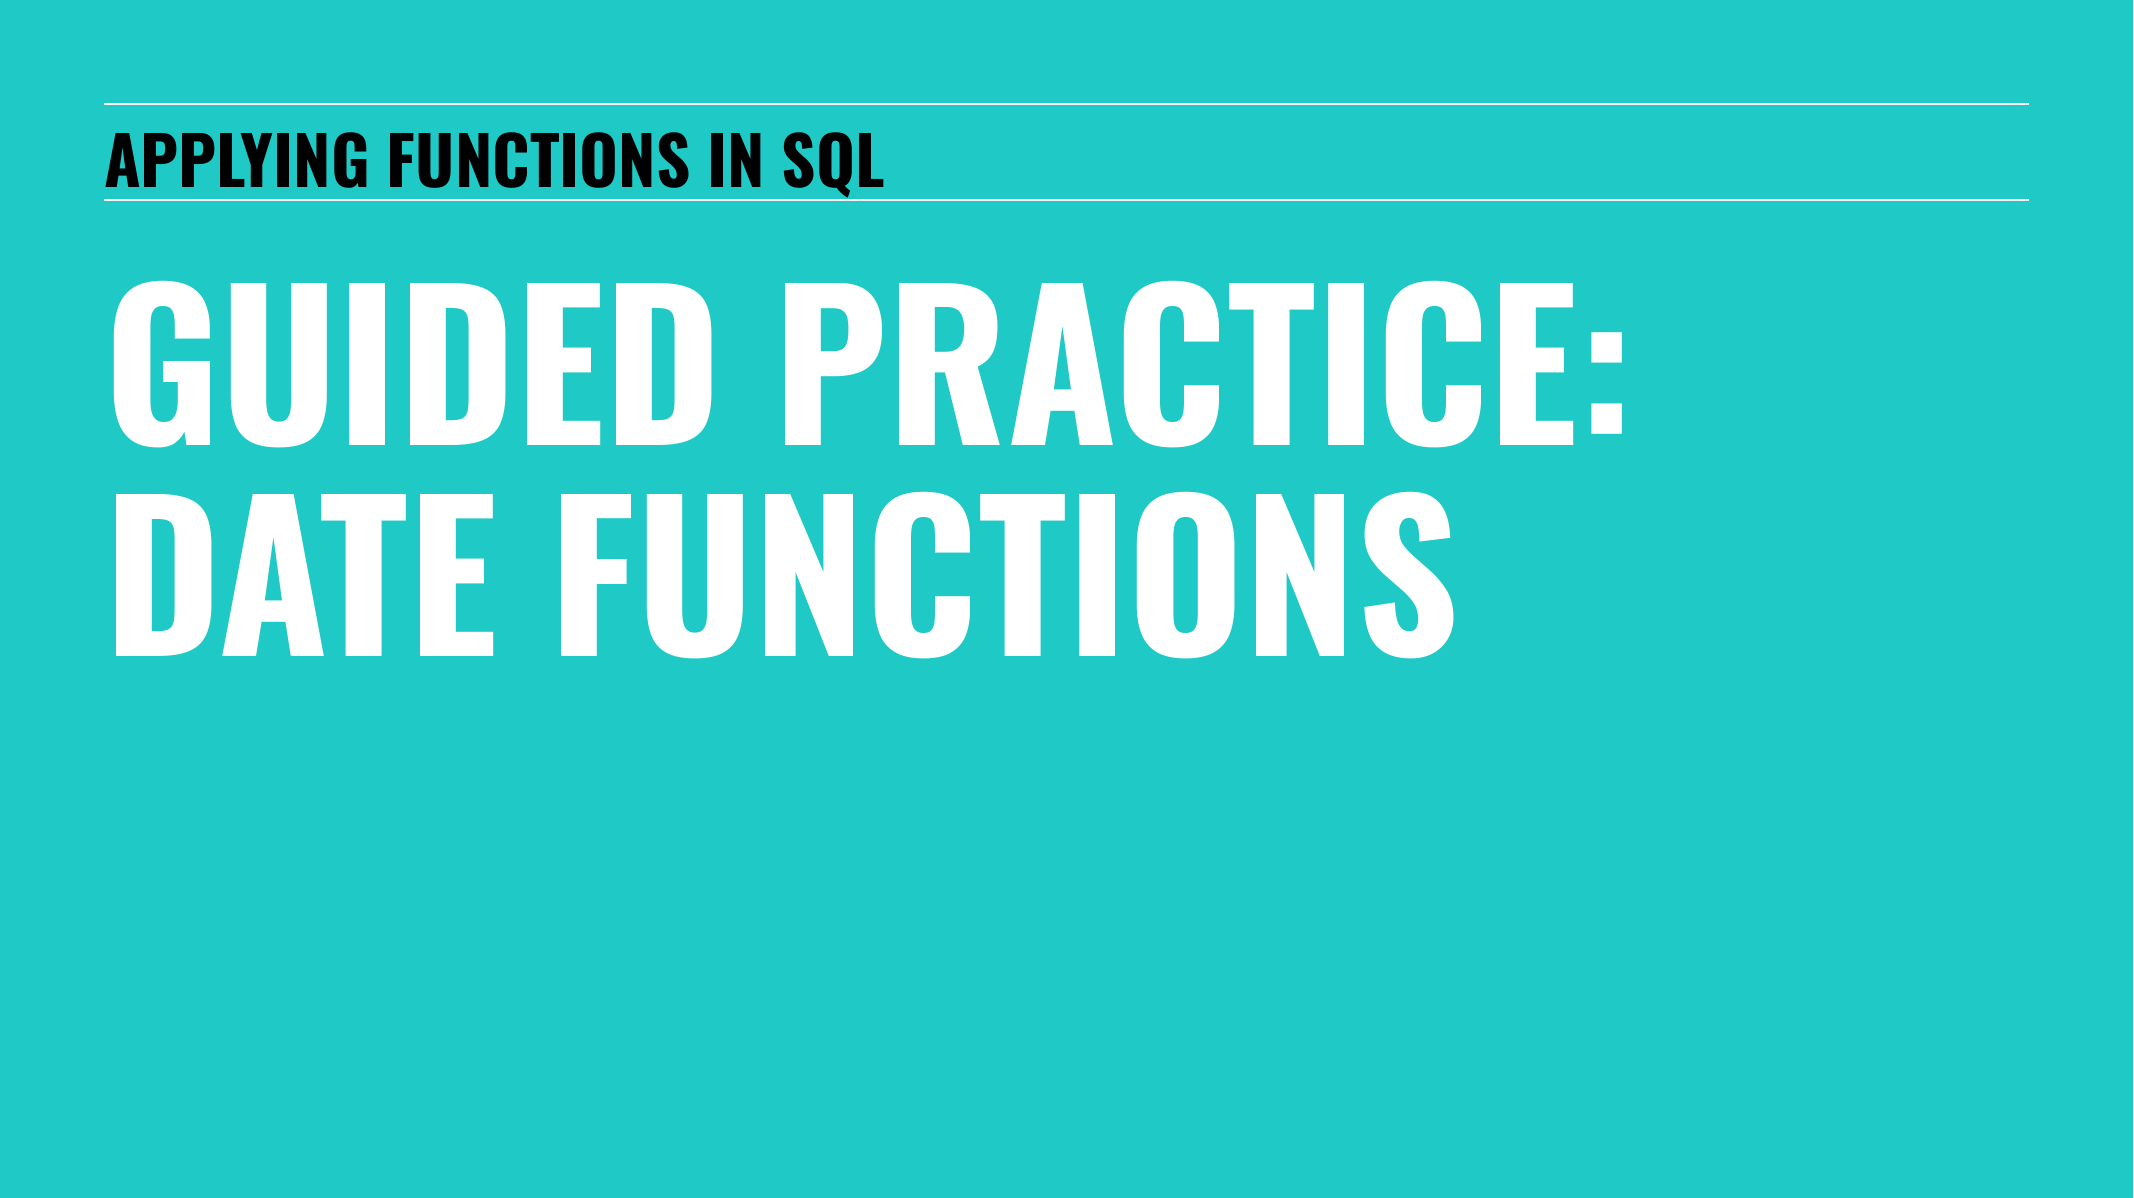

APPLYING FUNCTIONS IN SQL

GUIDED PRACTICE: DATE FUNCTIONS